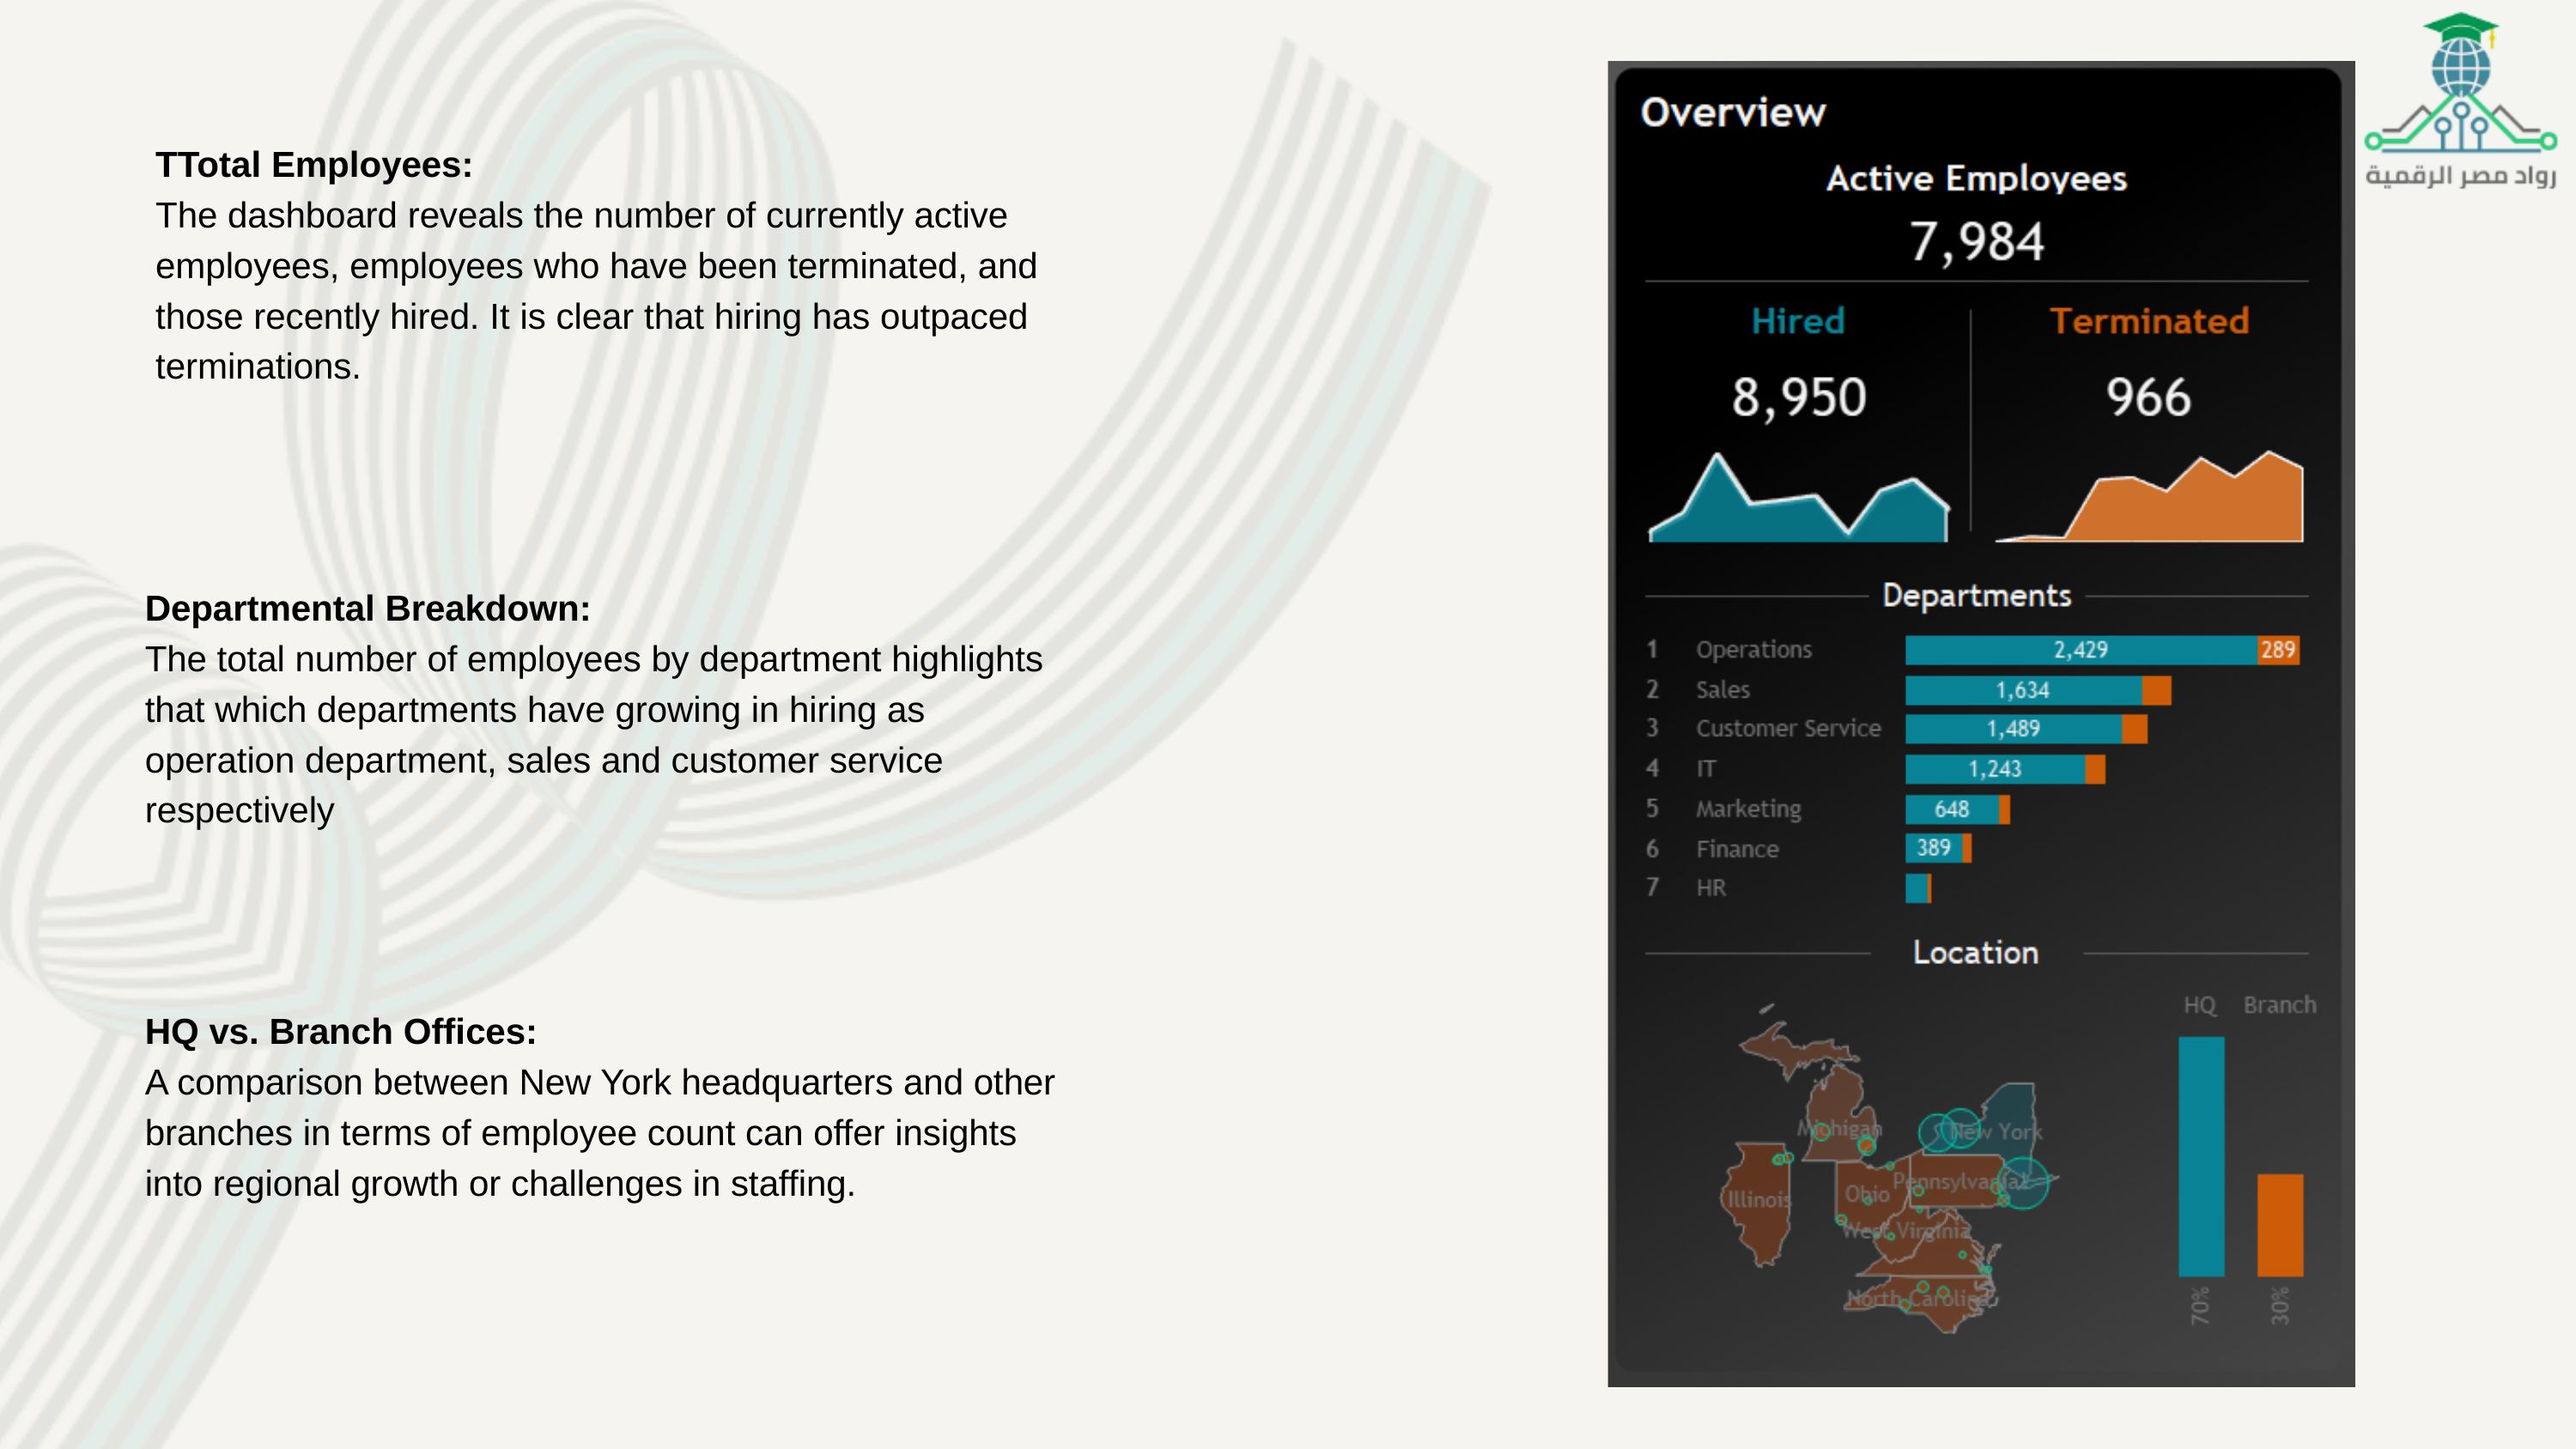

TTotal Employees:
The dashboard reveals the number of currently active employees, employees who have been terminated, and those recently hired. It is clear that hiring has outpaced terminations.
Departmental Breakdown:
The total number of employees by department highlights that which departments have growing in hiring as operation department, sales and customer service respectively

HQ vs. Branch Offices:
A comparison between New York headquarters and other branches in terms of employee count can offer insights into regional growth or challenges in staffing.